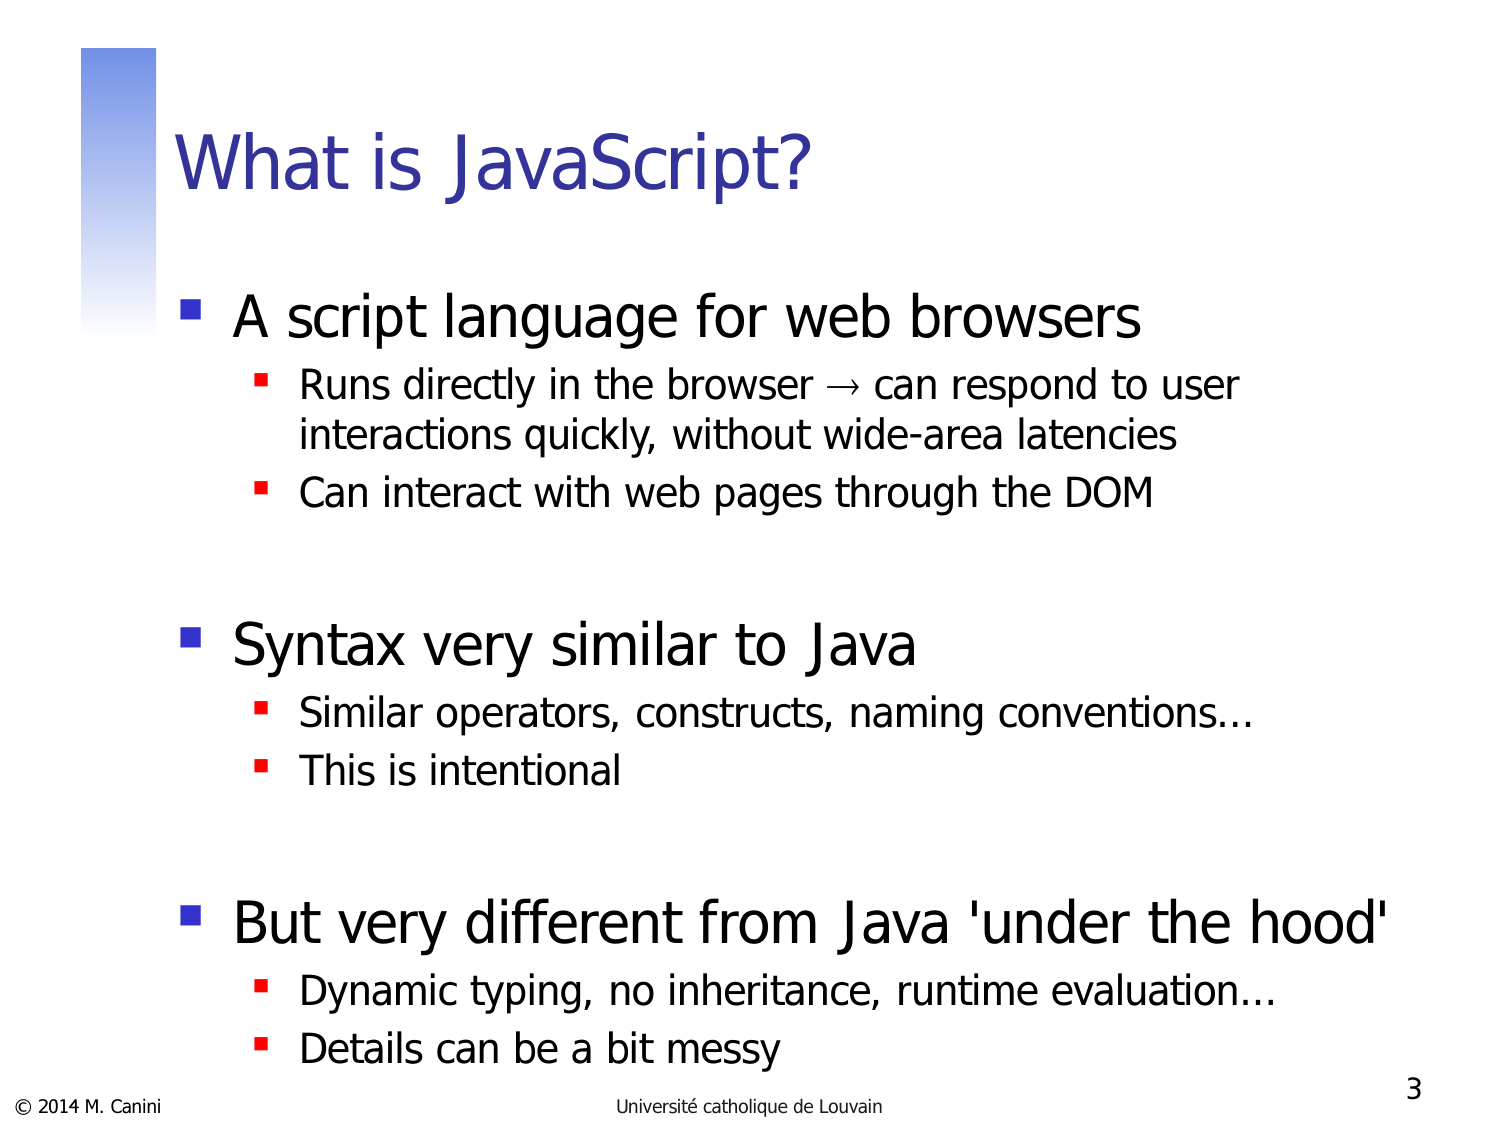

# What is JavaScript?
A script language for web browsers
Runs directly in the browser → can respond to user interactions quickly, without wide-area latencies
Can interact with web pages through the DOM

Syntax very similar to Java
Similar operators, constructs, naming conventions...
This is intentional

But very different from Java 'under the hood'
Dynamic typing, no inheritance, runtime evaluation...
Details can be a bit messy

3
Université catholique de Louvain